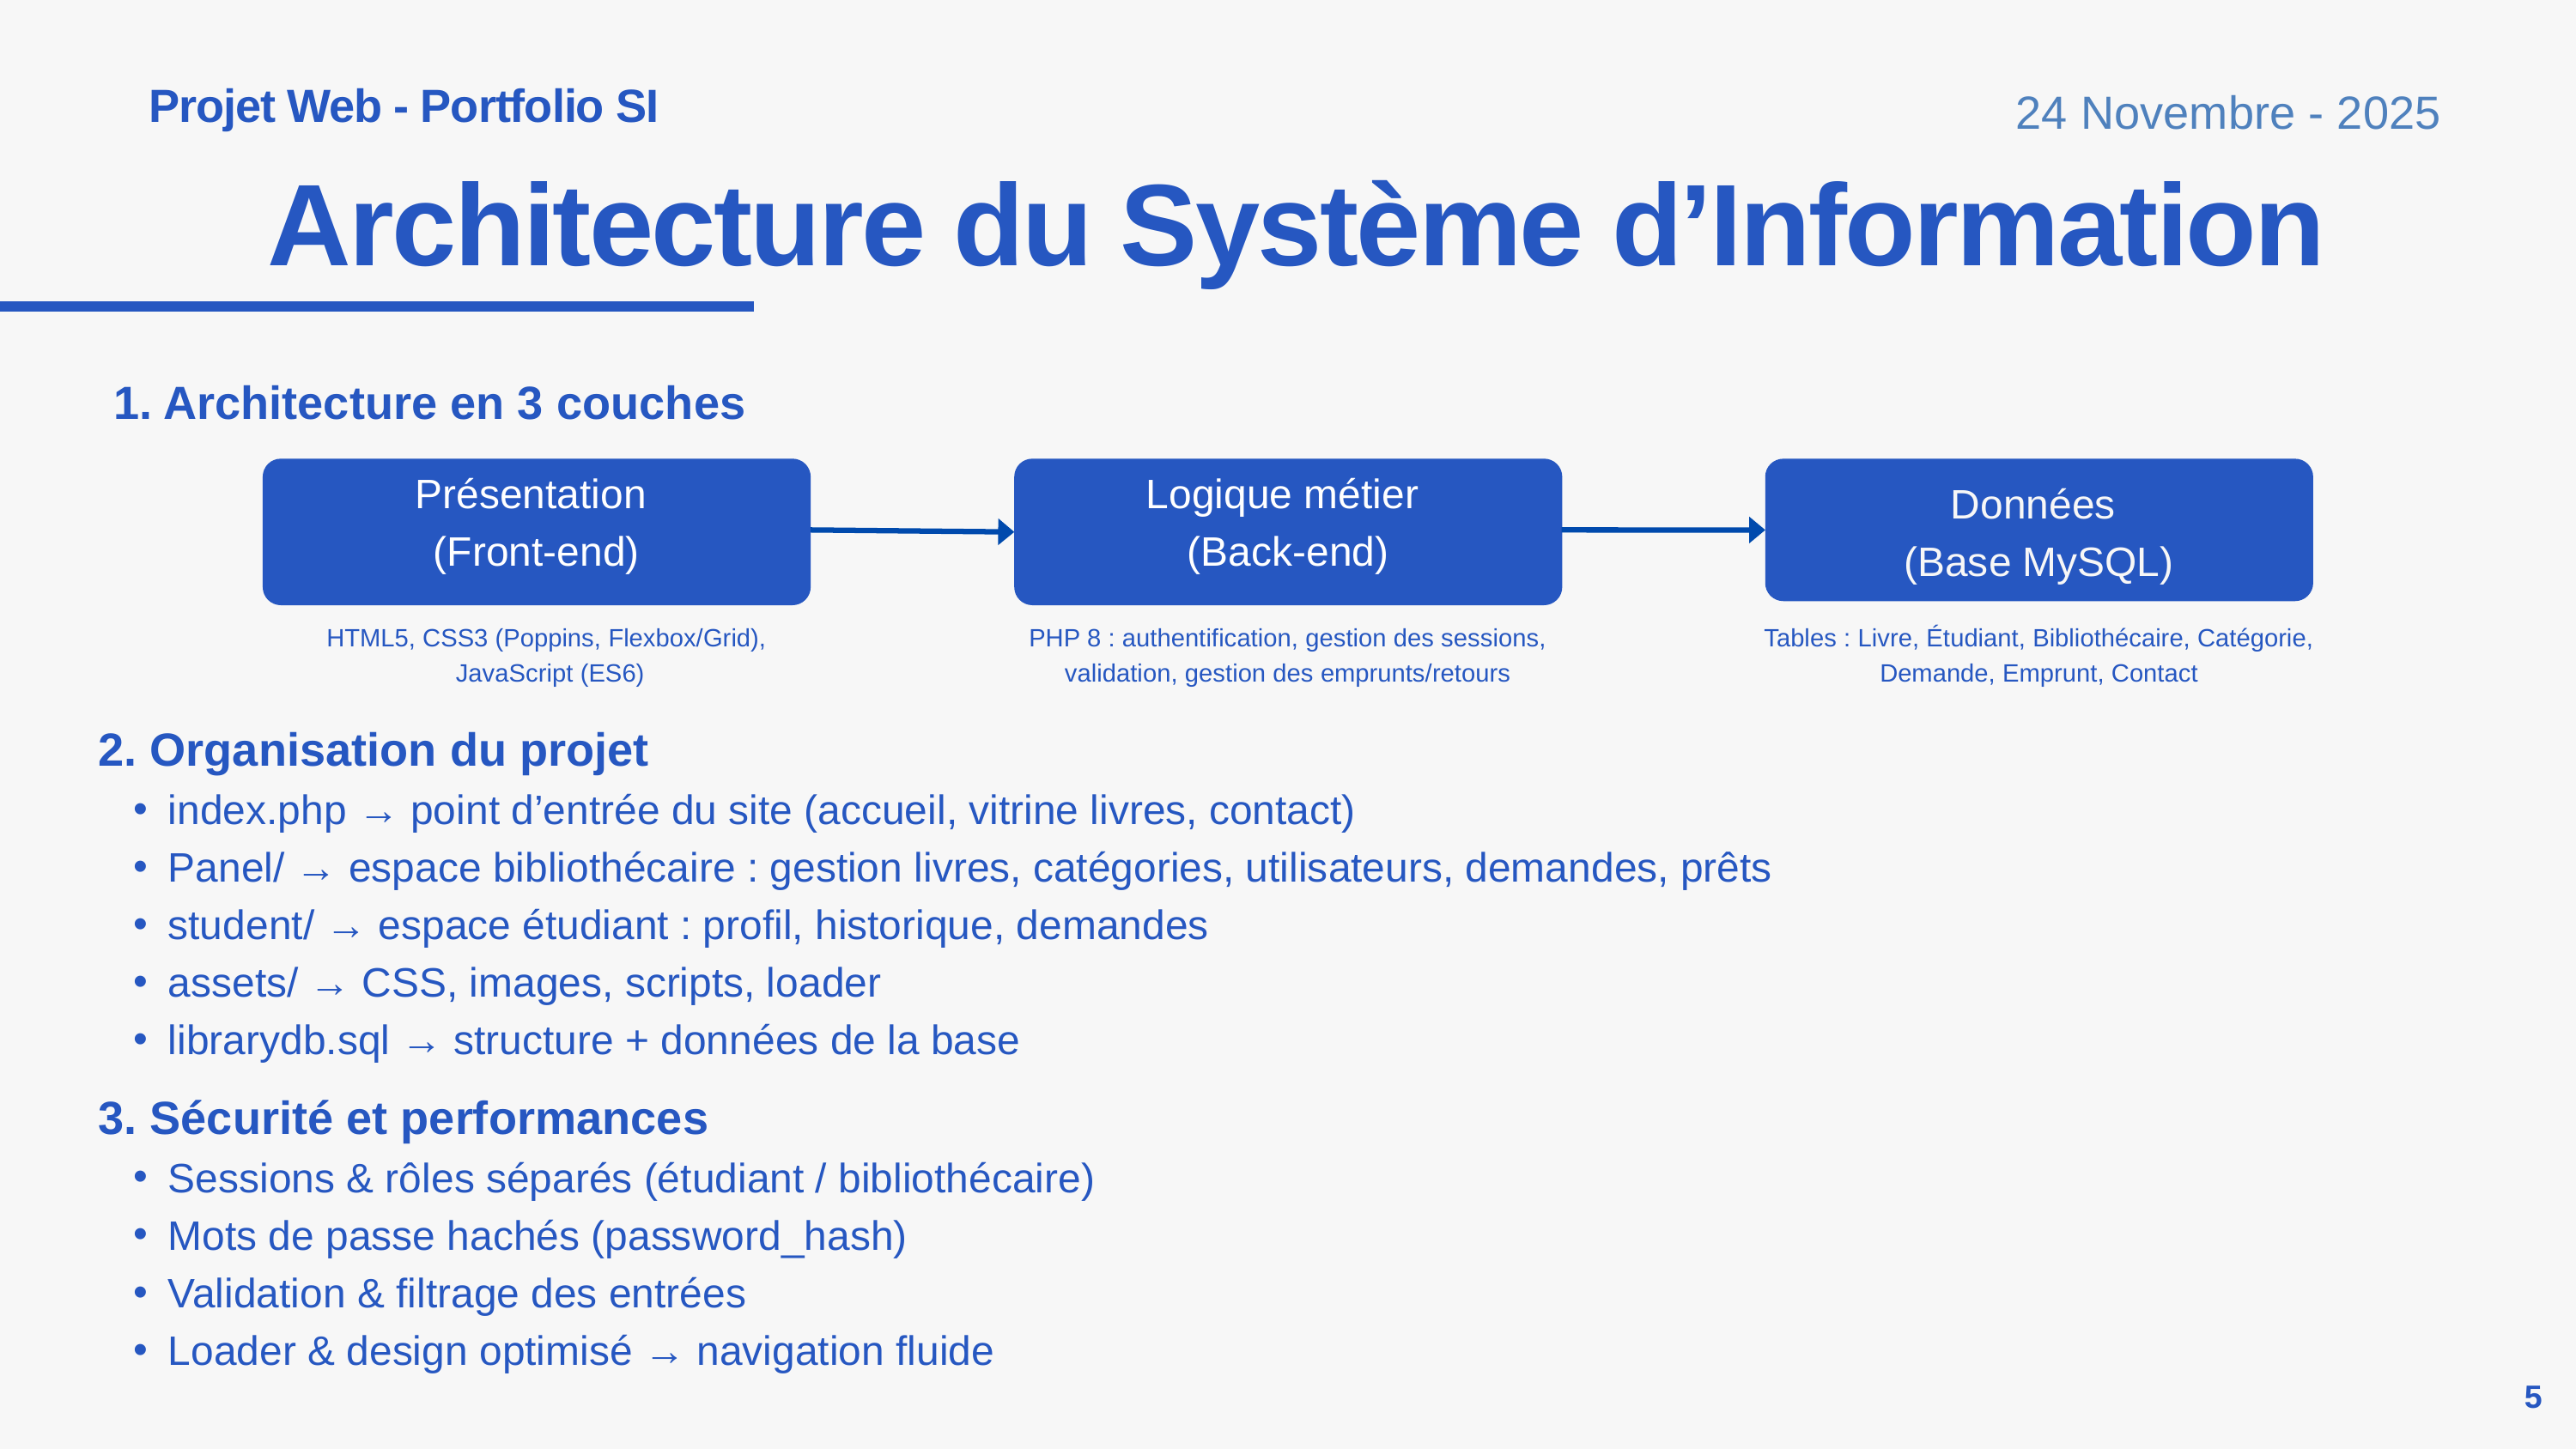

Projet Web - Portfolio SI
24 Novembre - 2025
Architecture du Système d’Information
1. Architecture en 3 couches

Présentation
(Front-end)

Logique métier
(Back-end)

Données
(Base MySQL)

HTML5, CSS3 (Poppins, Flexbox/Grid),
JavaScript (ES6)
PHP 8 : authentification, gestion des sessions, validation, gestion des emprunts/retours
Tables : Livre, Étudiant, Bibliothécaire, Catégorie, Demande, Emprunt, Contact
2. Organisation du projet
index.php → point d’entrée du site (accueil, vitrine livres, contact)
Panel/ → espace bibliothécaire : gestion livres, catégories, utilisateurs, demandes, prêts
student/ → espace étudiant : profil, historique, demandes
assets/ → CSS, images, scripts, loader
librarydb.sql → structure + données de la base
3. Sécurité et performances
Sessions & rôles séparés (étudiant / bibliothécaire)
Mots de passe hachés (password_hash)
Validation & filtrage des entrées
Loader & design optimisé → navigation fluide
5